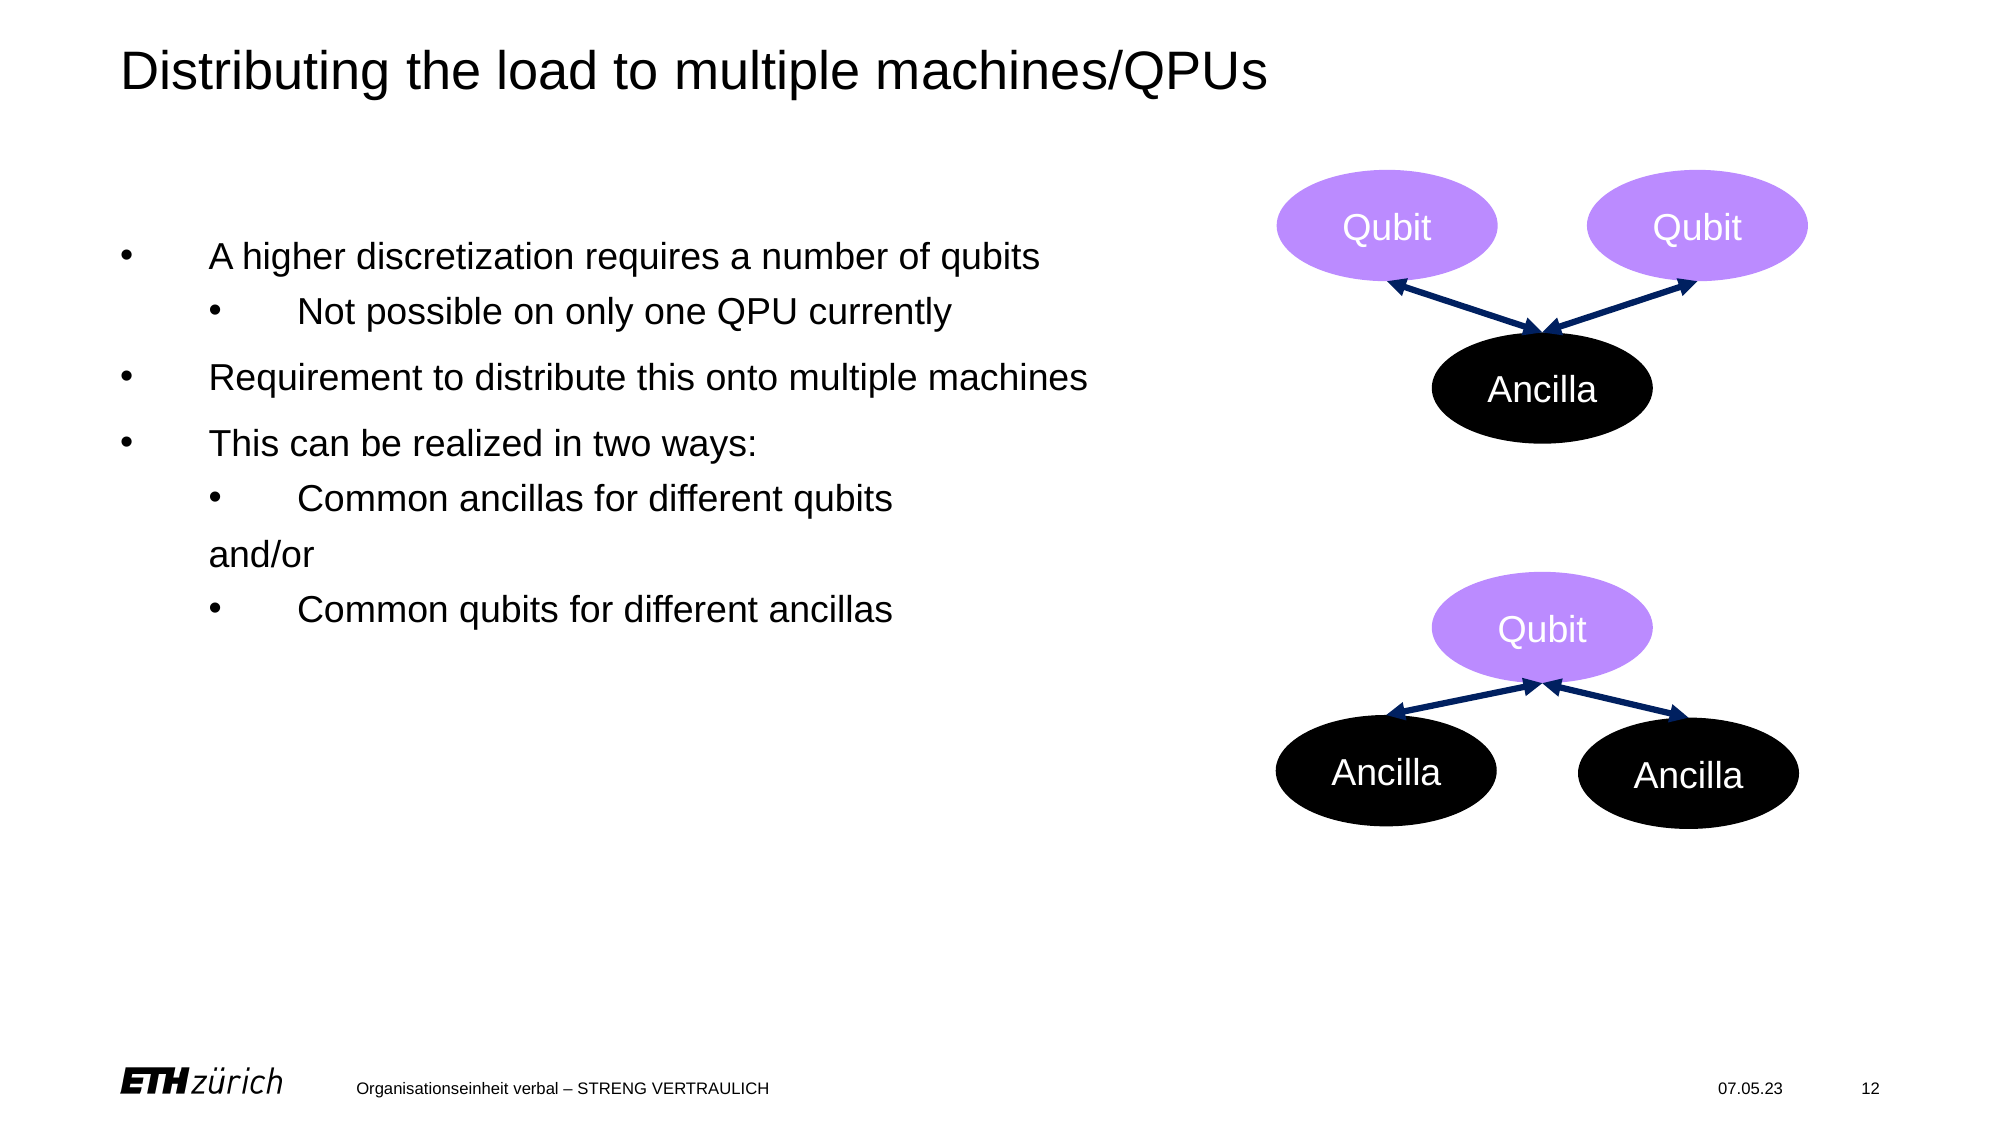

# Distributing the load to multiple machines/QPUs
Qubit
Qubit
A higher discretization requires a number of qubits
Not possible on only one QPU currently
Requirement to distribute this onto multiple machines
This can be realized in two ways:
Common ancillas for different qubits
and/or
Common qubits for different ancillas
Ancilla
Qubit
Ancilla
Ancilla
Organisationseinheit verbal – STRENG VERTRAULICH
07.05.23
12